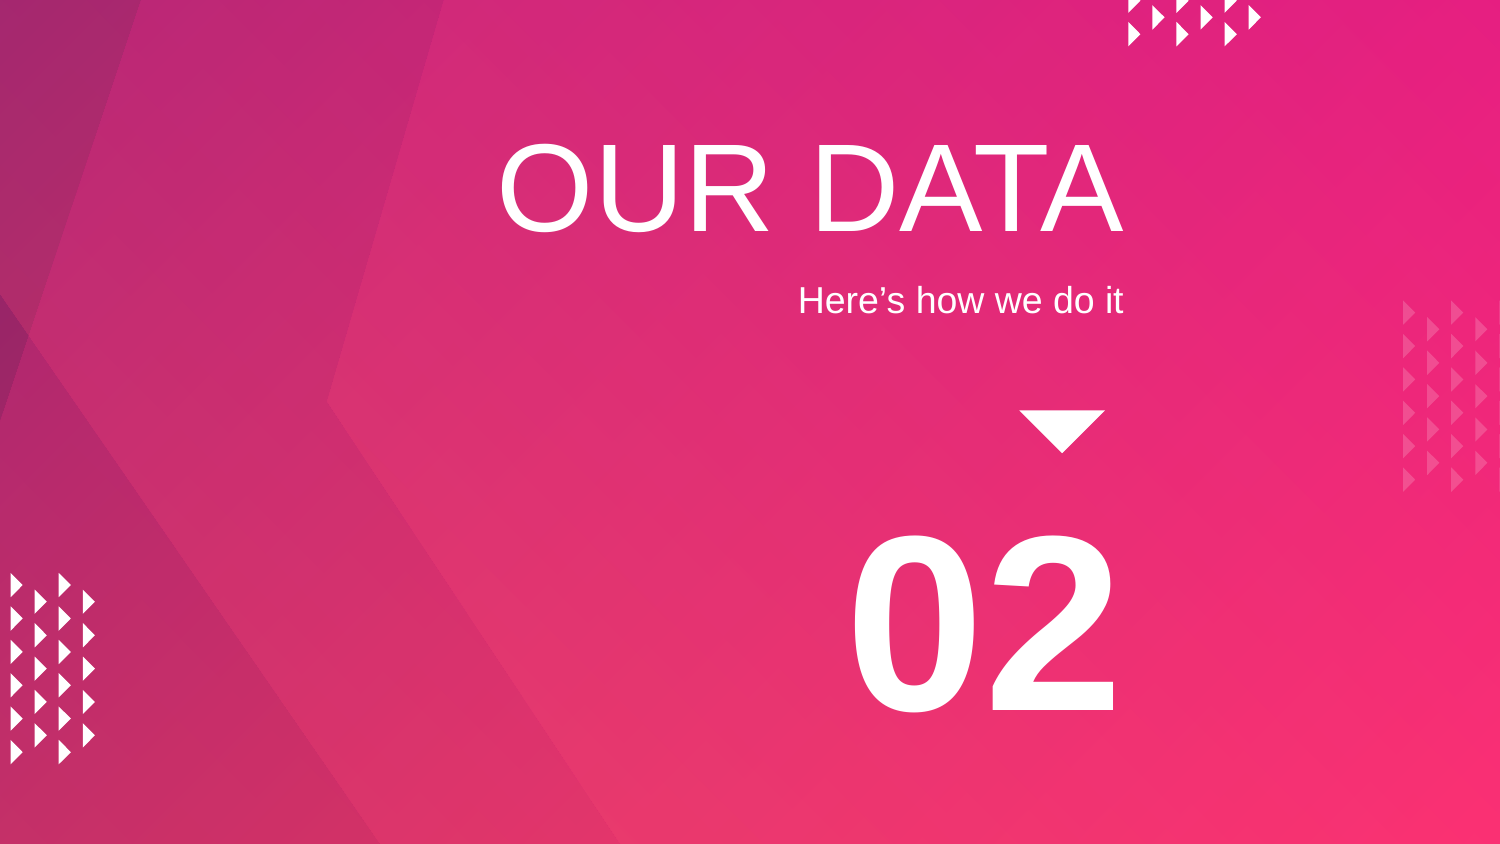

# OUR DATA
Here’s how we do it

02